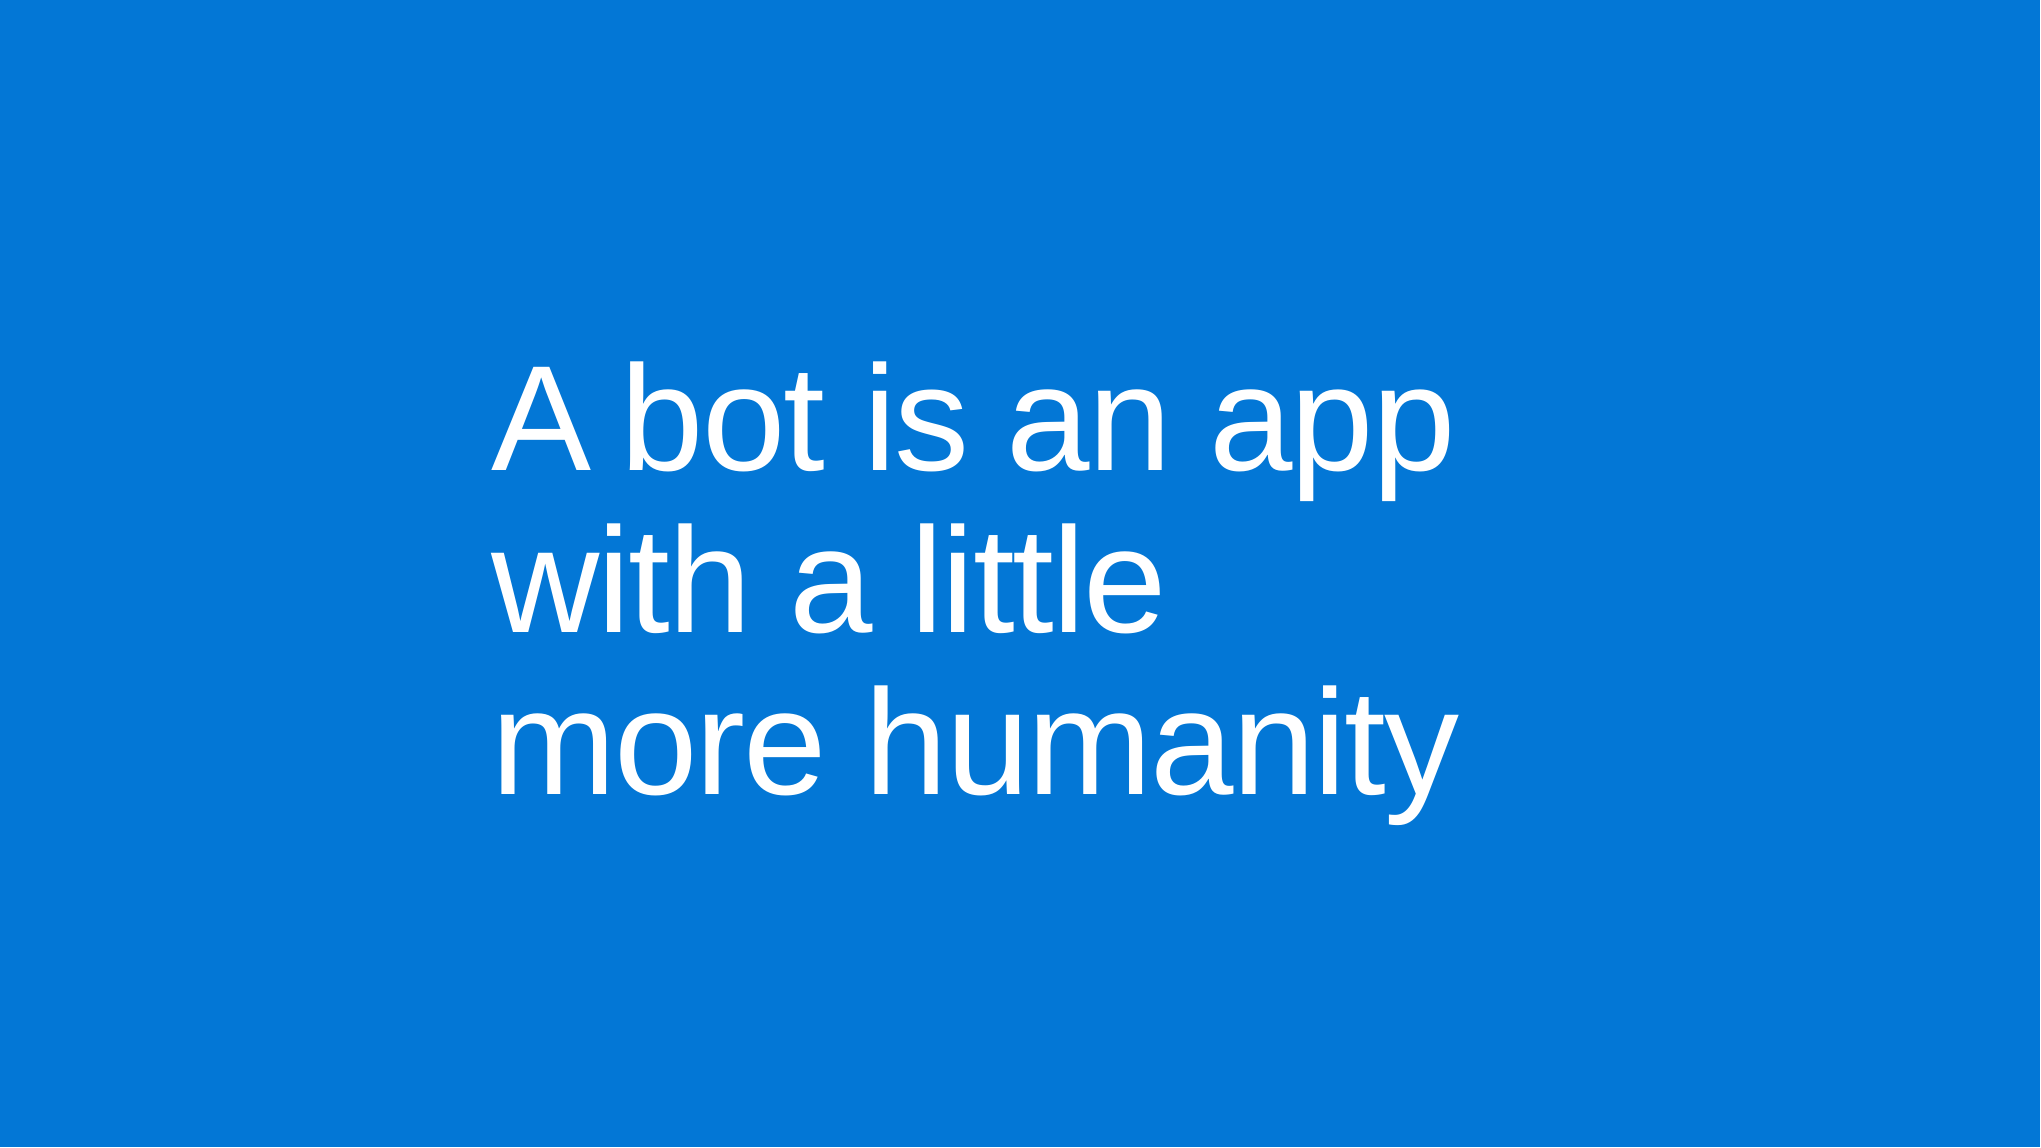

# A bot is an app with a little more humanity